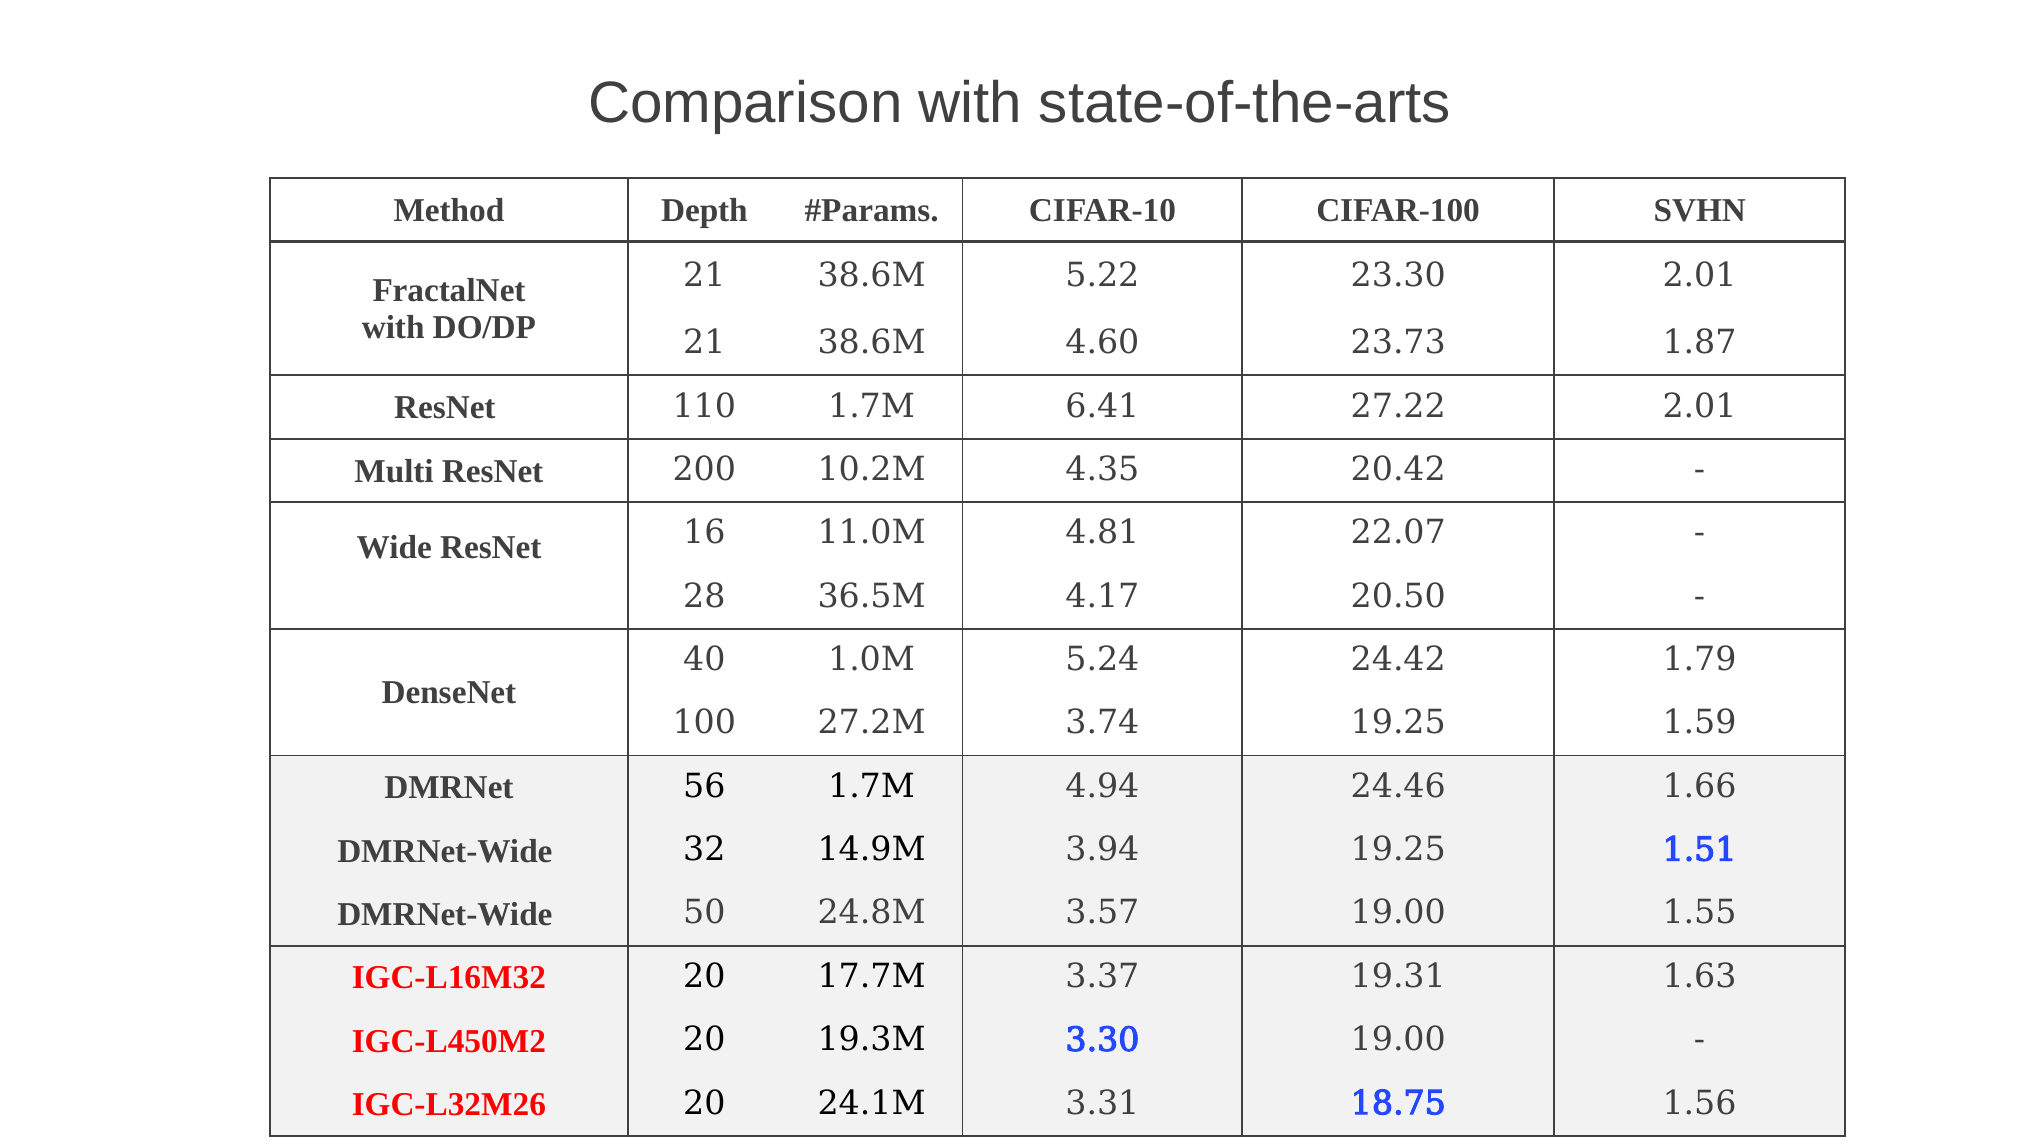

Comparison with state-of-the-arts
| Method | Depth | #Params. | CIFAR-10 | CIFAR-100 | SVHN |
| --- | --- | --- | --- | --- | --- |
| FractalNet with DO/DP | 21 | 38.6M | 5.22 | 23.30 | 2.01 |
|  | 21 | 38.6M | 4.60 | 23.73 | 1.87 |
| ResNet | 110 | 1.7M | 6.41 | 27.22 | 2.01 |
| Multi ResNet | 200 | 10.2M | 4.35 | 20.42 | - |
| Wide ResNet | 16 | 11.0M | 4.81 | 22.07 | - |
|  | 28 | 36.5M | 4.17 | 20.50 | - |
| DenseNet | 40 | 1.0M | 5.24 | 24.42 | 1.79 |
|  | 100 | 27.2M | 3.74 | 19.25 | 1.59 |
| DMRNet | 56 | 1.7M | 4.94 | 24.46 | 1.66 |
| DMRNet-Wide | 32 | 14.9M | 3.94 | 19.25 | 1.51 |
| DMRNet-Wide | 50 | 24.8M | 3.57 | 19.00 | 1.55 |
| IGC-L16M32 | 20 | 17.7M | 3.37 | 19.31 | 1.63 |
| IGC-L450M2 | 20 | 19.3M | 3.30 | 19.00 | - |
| IGC-L32M26 | 20 | 24.1M | 3.31 | 18.75 | 1.56 |
88